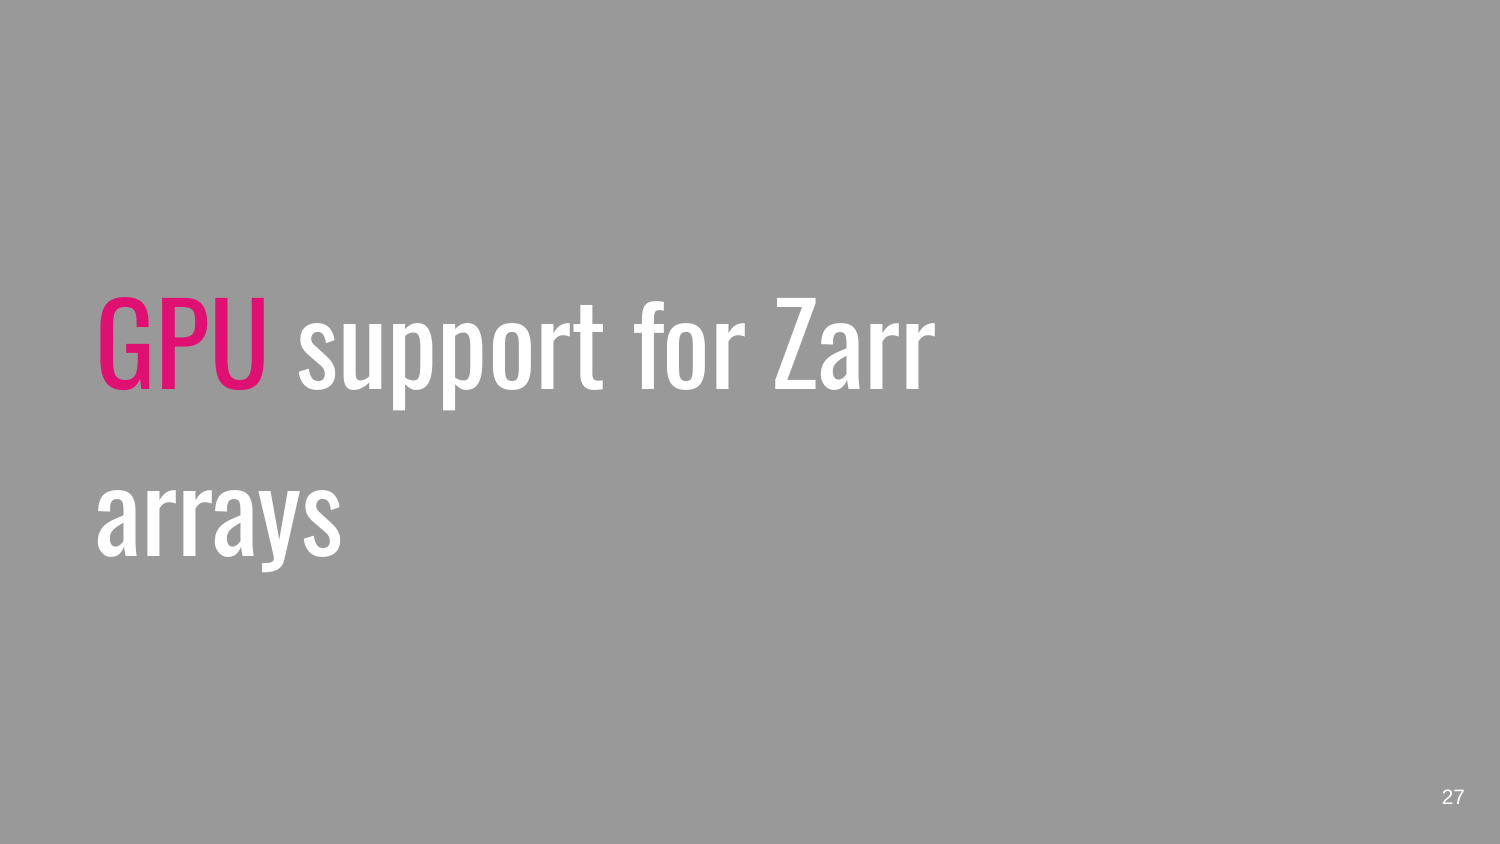

# GPU support for Zarr arrays
27